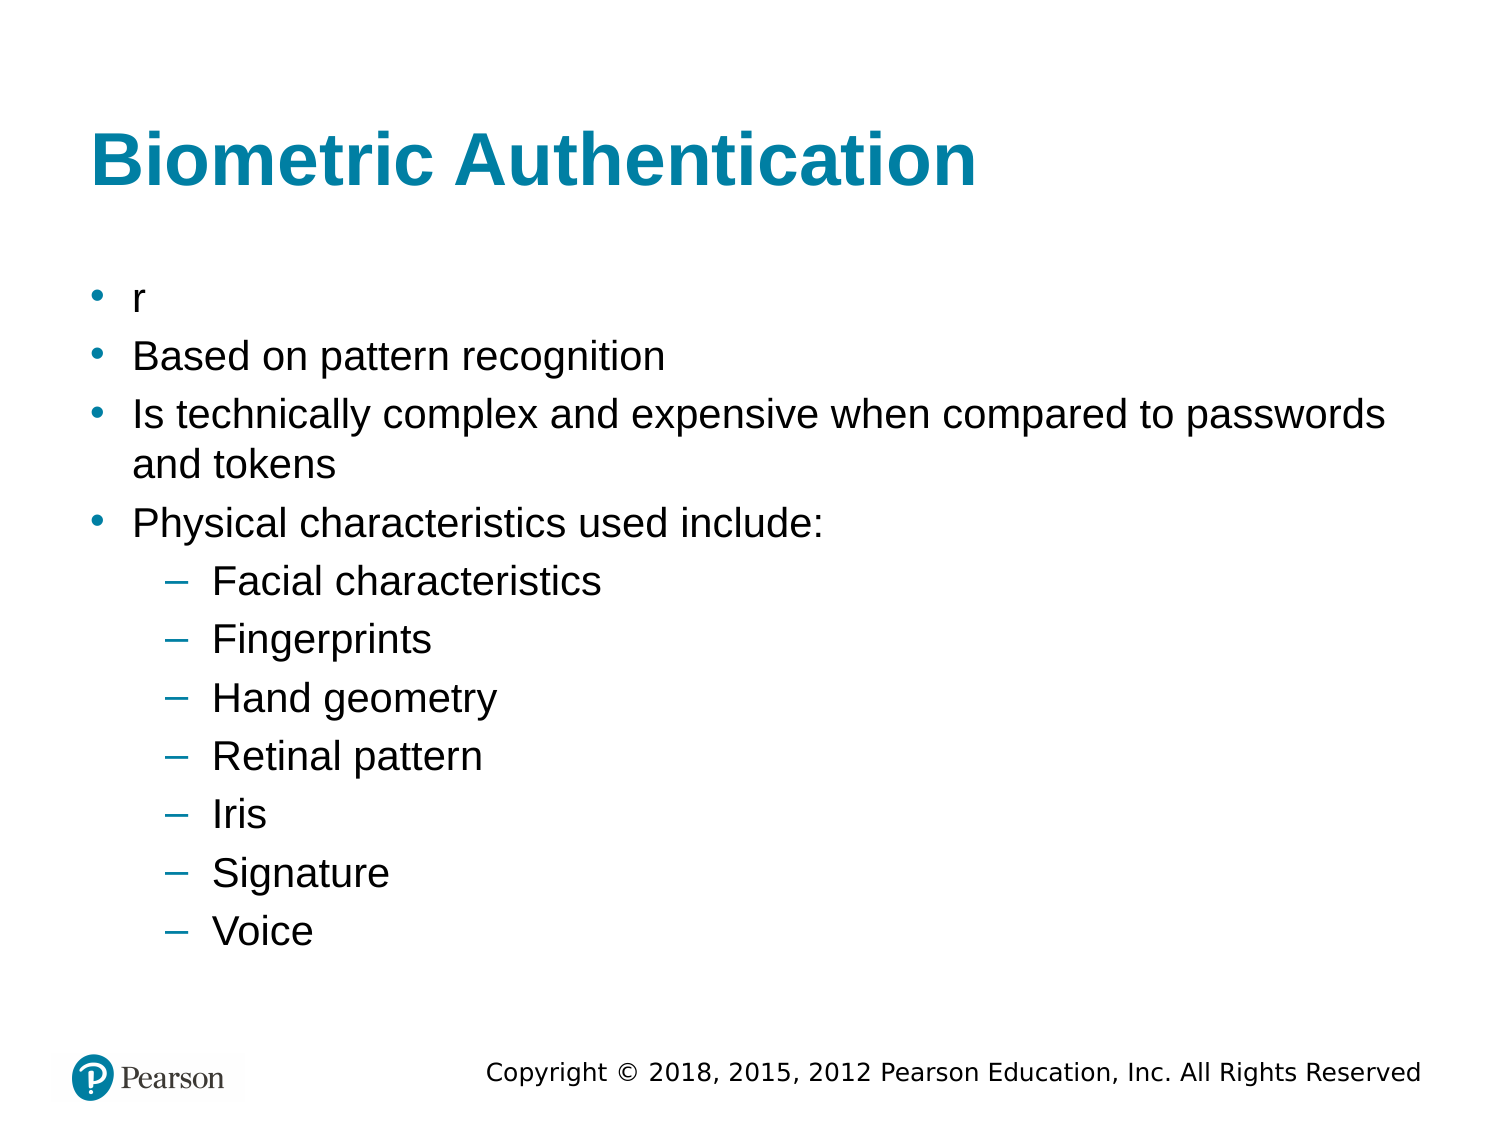

# Biometric Authentication
r
Based on pattern recognition
Is technically complex and expensive when compared to passwords and tokens
Physical characteristics used include:
Facial characteristics
Fingerprints
Hand geometry
Retinal pattern
Iris
Signature
Voice